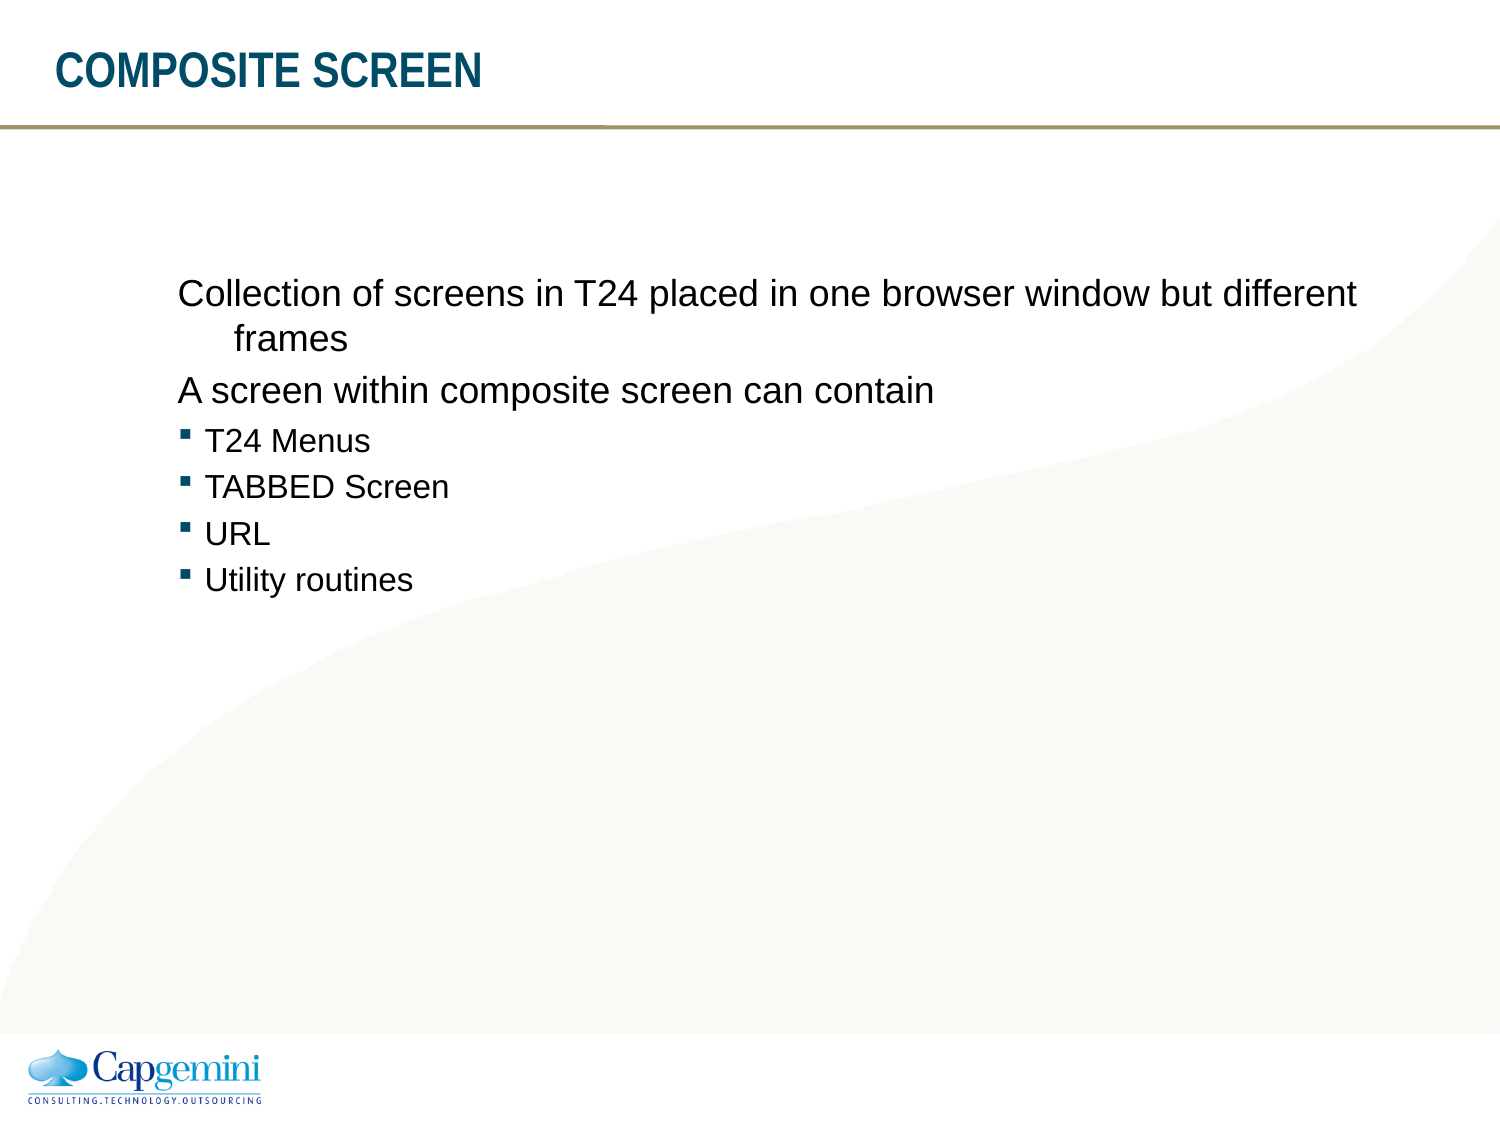

# COMPOSITE SCREEN
Collection of screens in T24 placed in one browser window but different frames
A screen within composite screen can contain
T24 Menus
TABBED Screen
URL
Utility routines